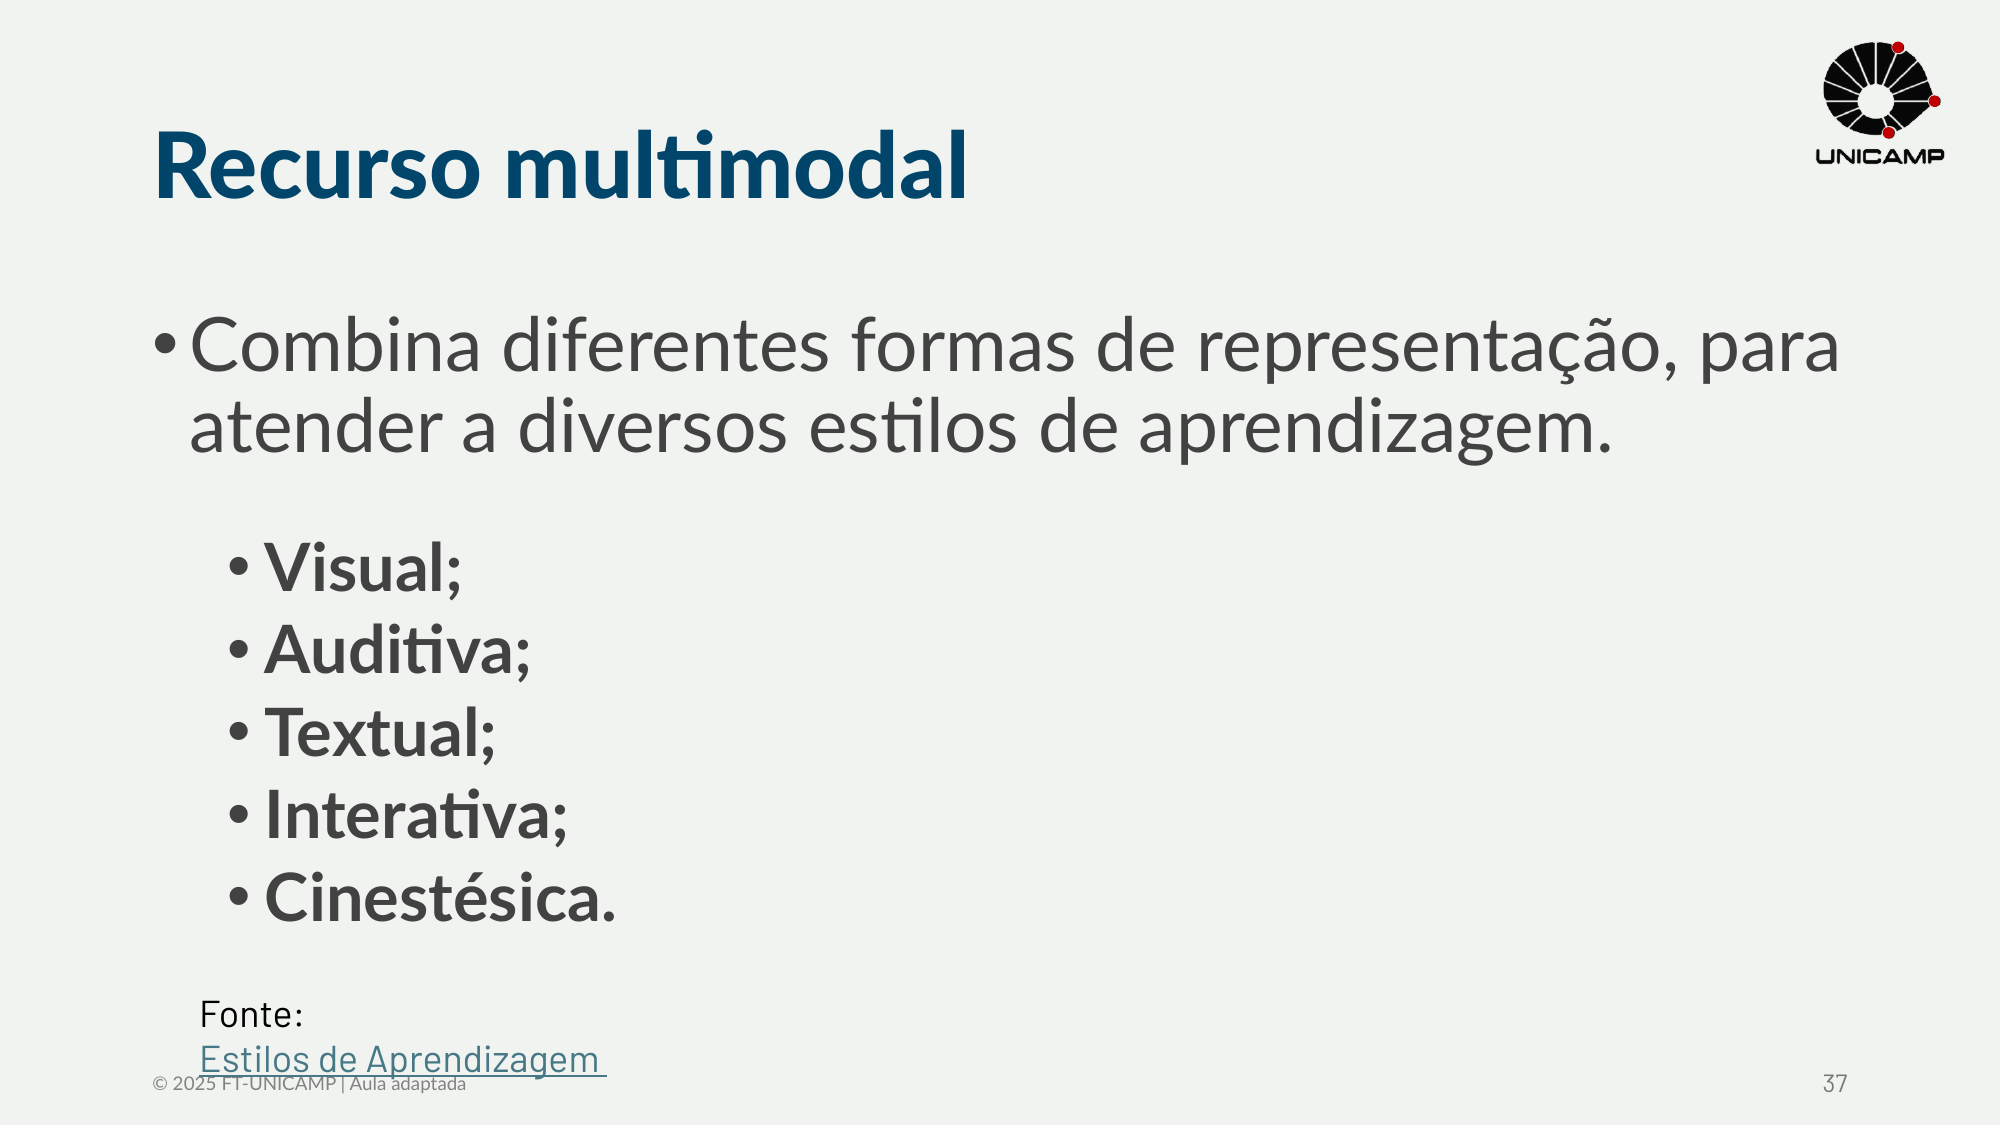

# Recurso multimodal
Combina diferentes formas de representação, para atender a diversos estilos de aprendizagem.

Visual;
Auditiva;
Textual;
Interativa;
Cinestésica.
Fonte: Estilos de Aprendizagem
© 2025 FT-UNICAMP | Aula adaptada
37